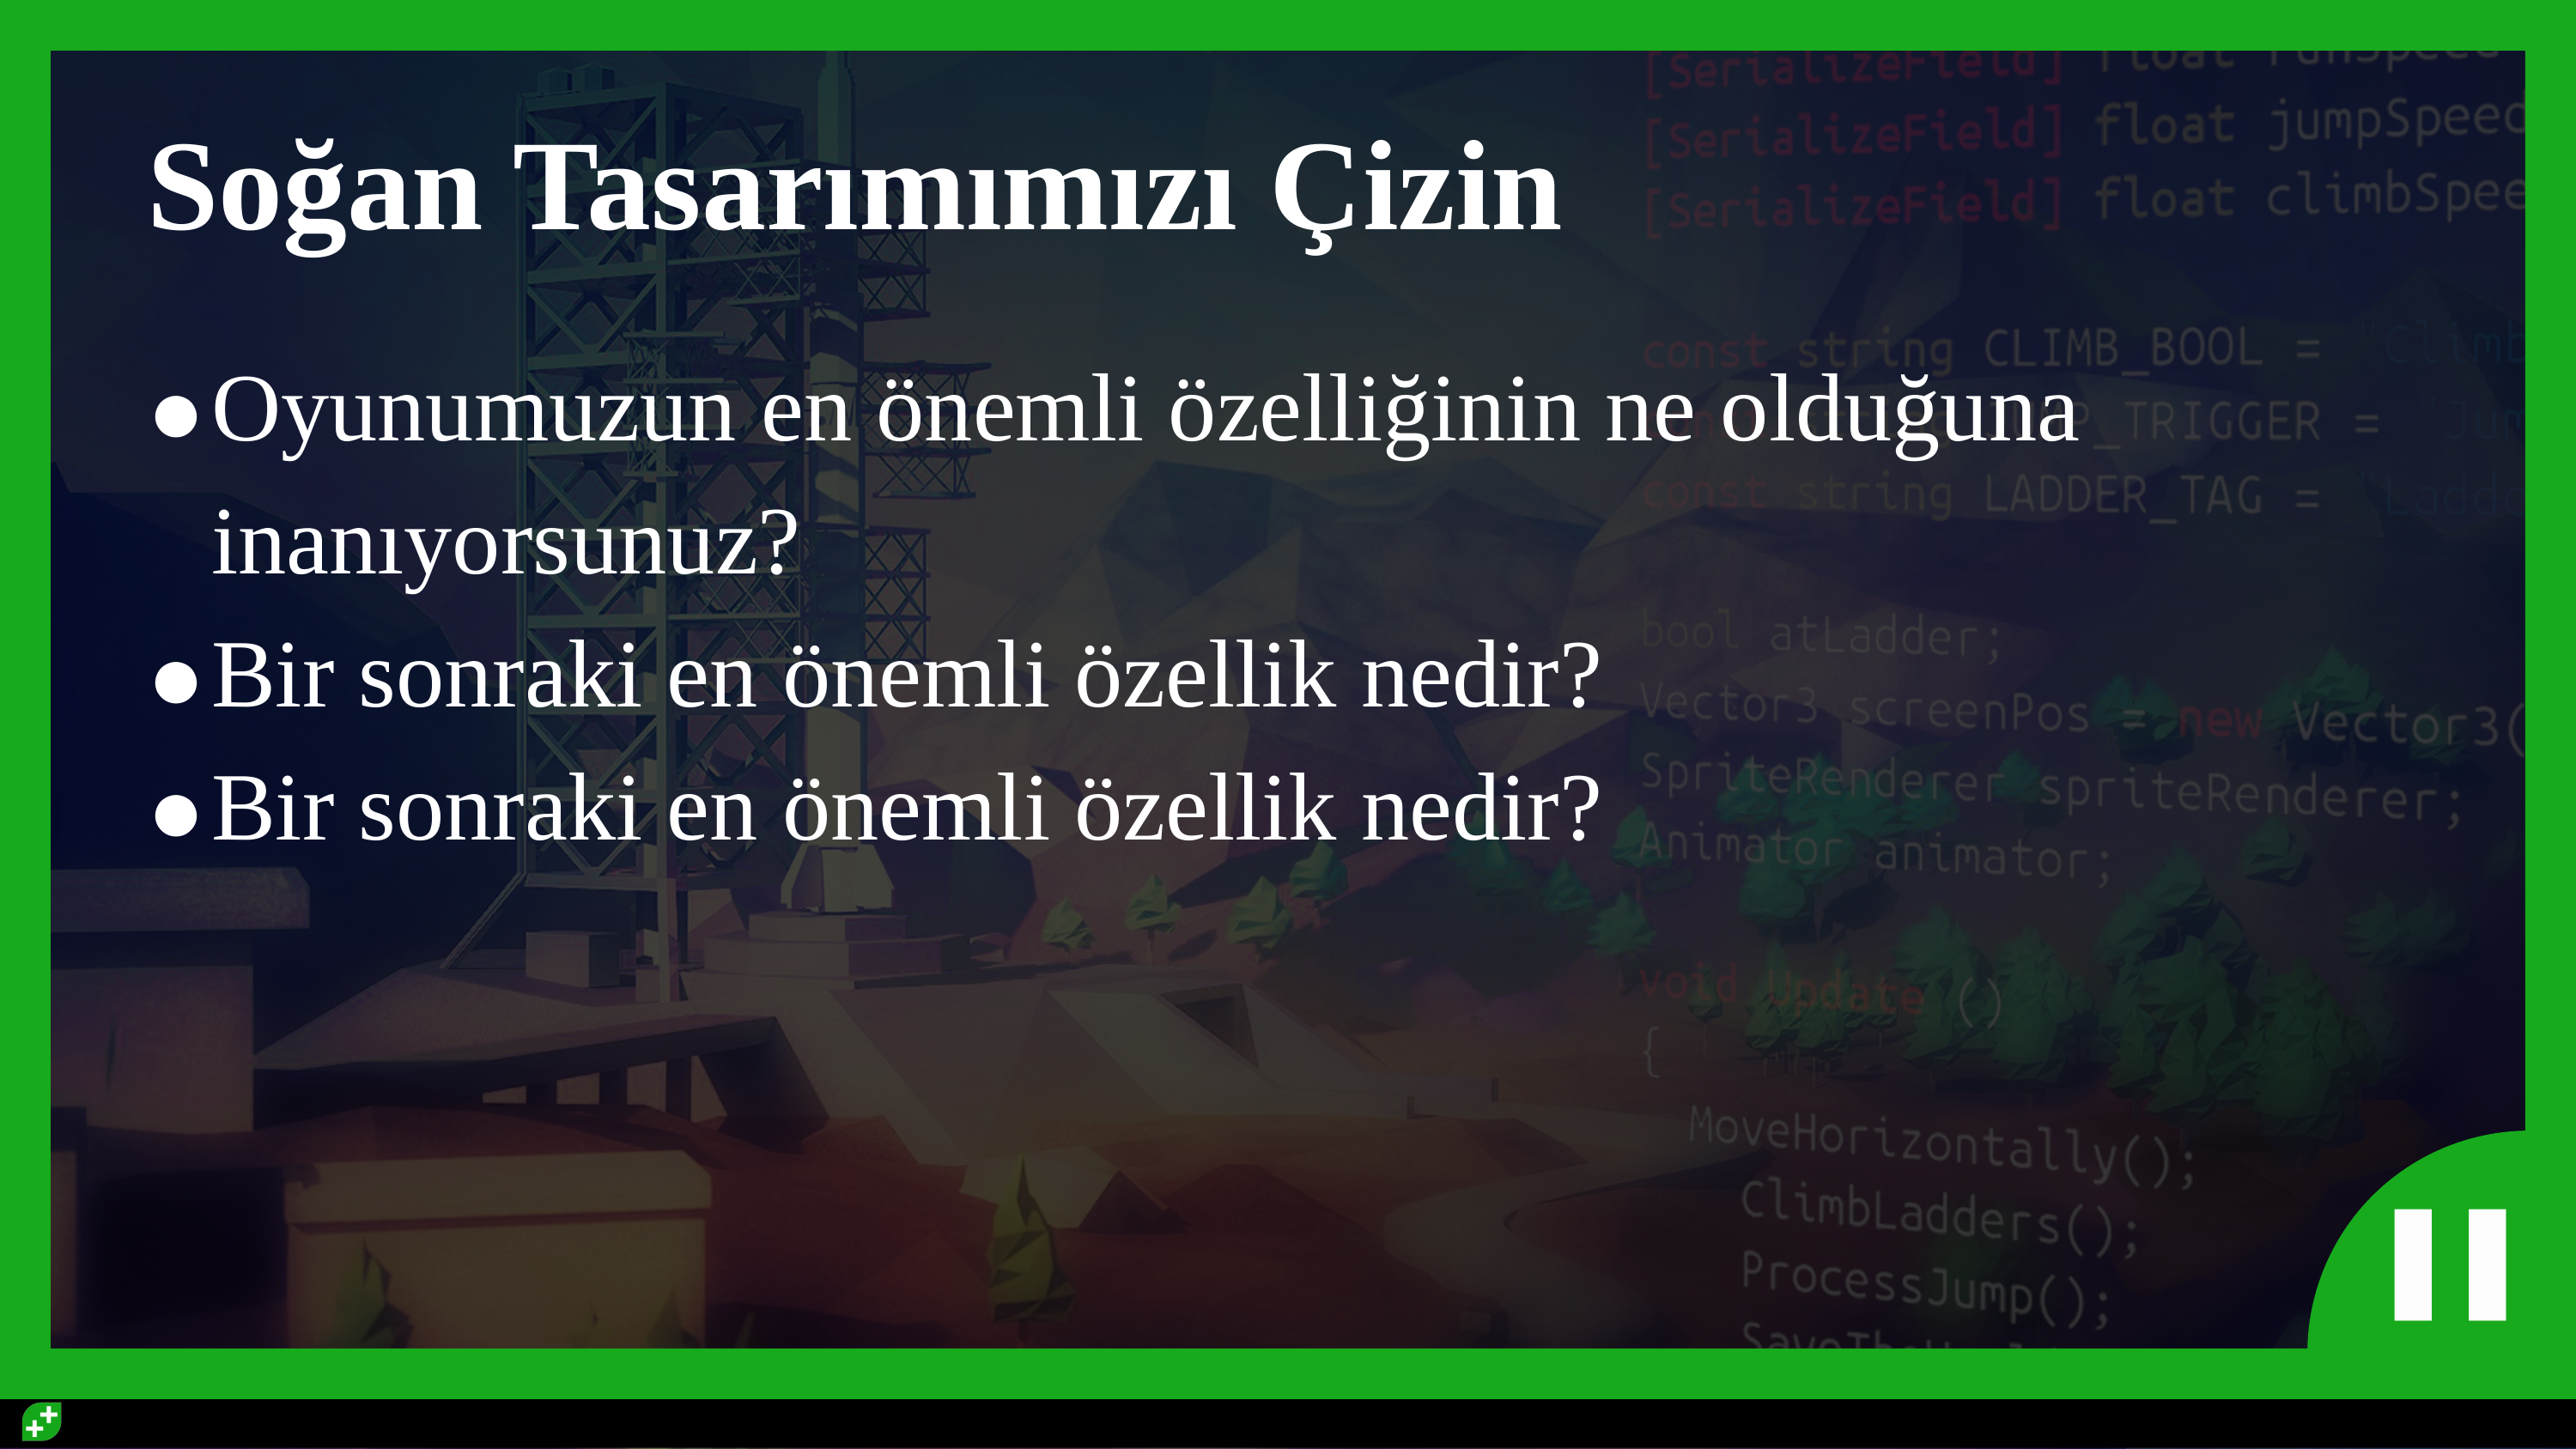

# Soğan Tasarımımızı Çizin
Oyunumuzun en önemli özelliğinin ne olduğuna inanıyorsunuz?
Bir sonraki en önemli özellik nedir?
Bir sonraki en önemli özellik nedir?